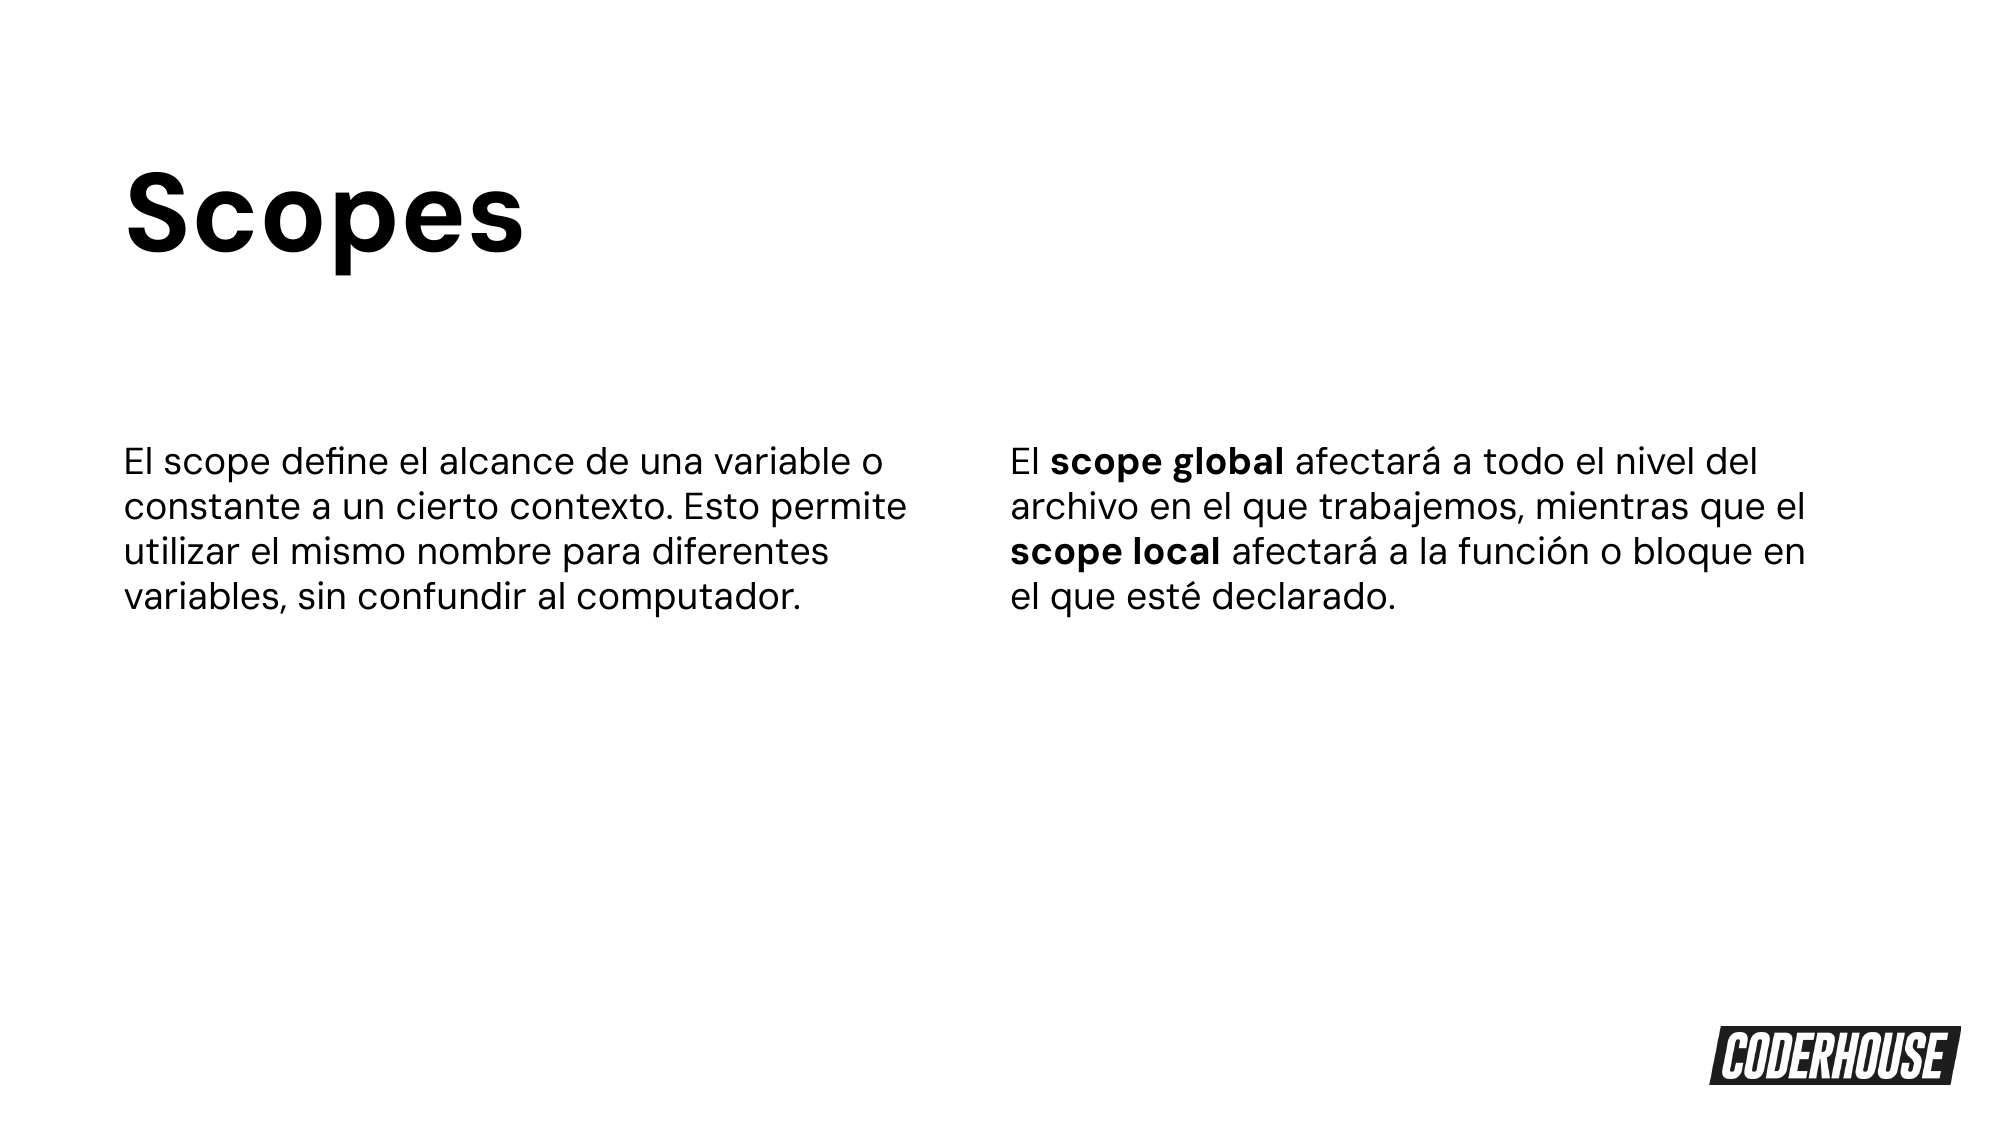

Scopes
El scope global afectará a todo el nivel del archivo en el que trabajemos, mientras que el scope local afectará a la función o bloque en el que esté declarado.
El scope define el alcance de una variable o constante a un cierto contexto. Esto permite utilizar el mismo nombre para diferentes variables, sin confundir al computador.